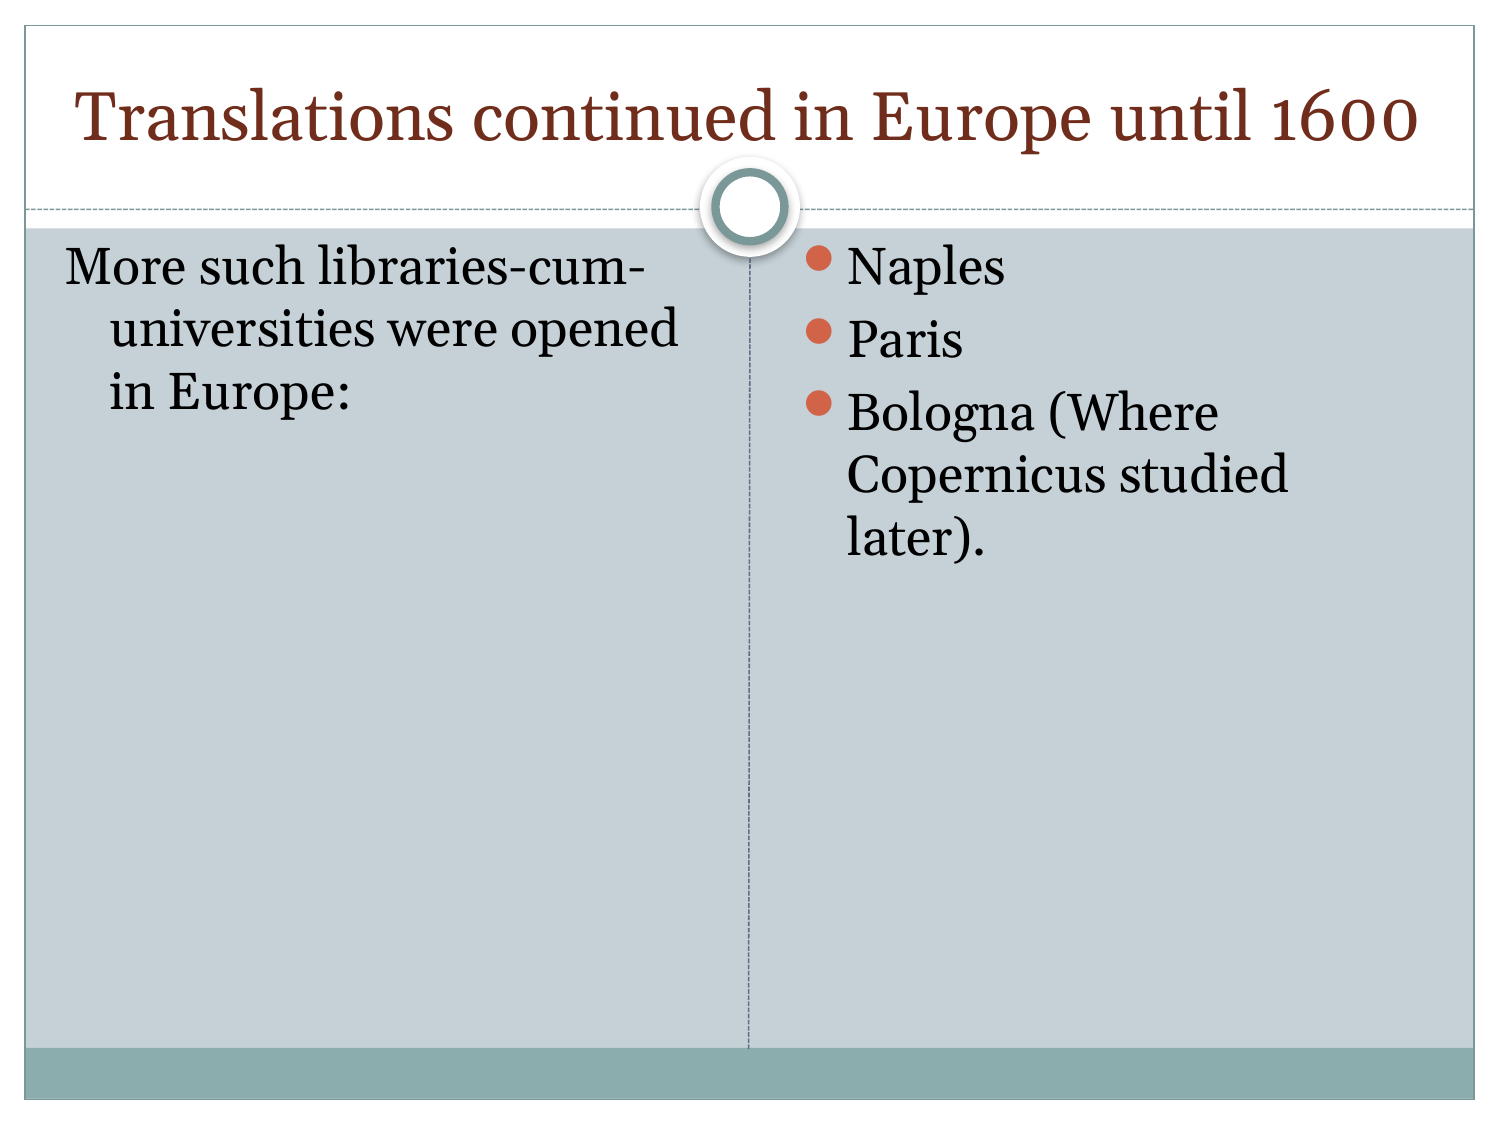

# Translations continued in Europe until 1600
More such libraries-cum-universities were opened  in Europe:
Naples
Paris
Bologna (Where Copernicus studied later).